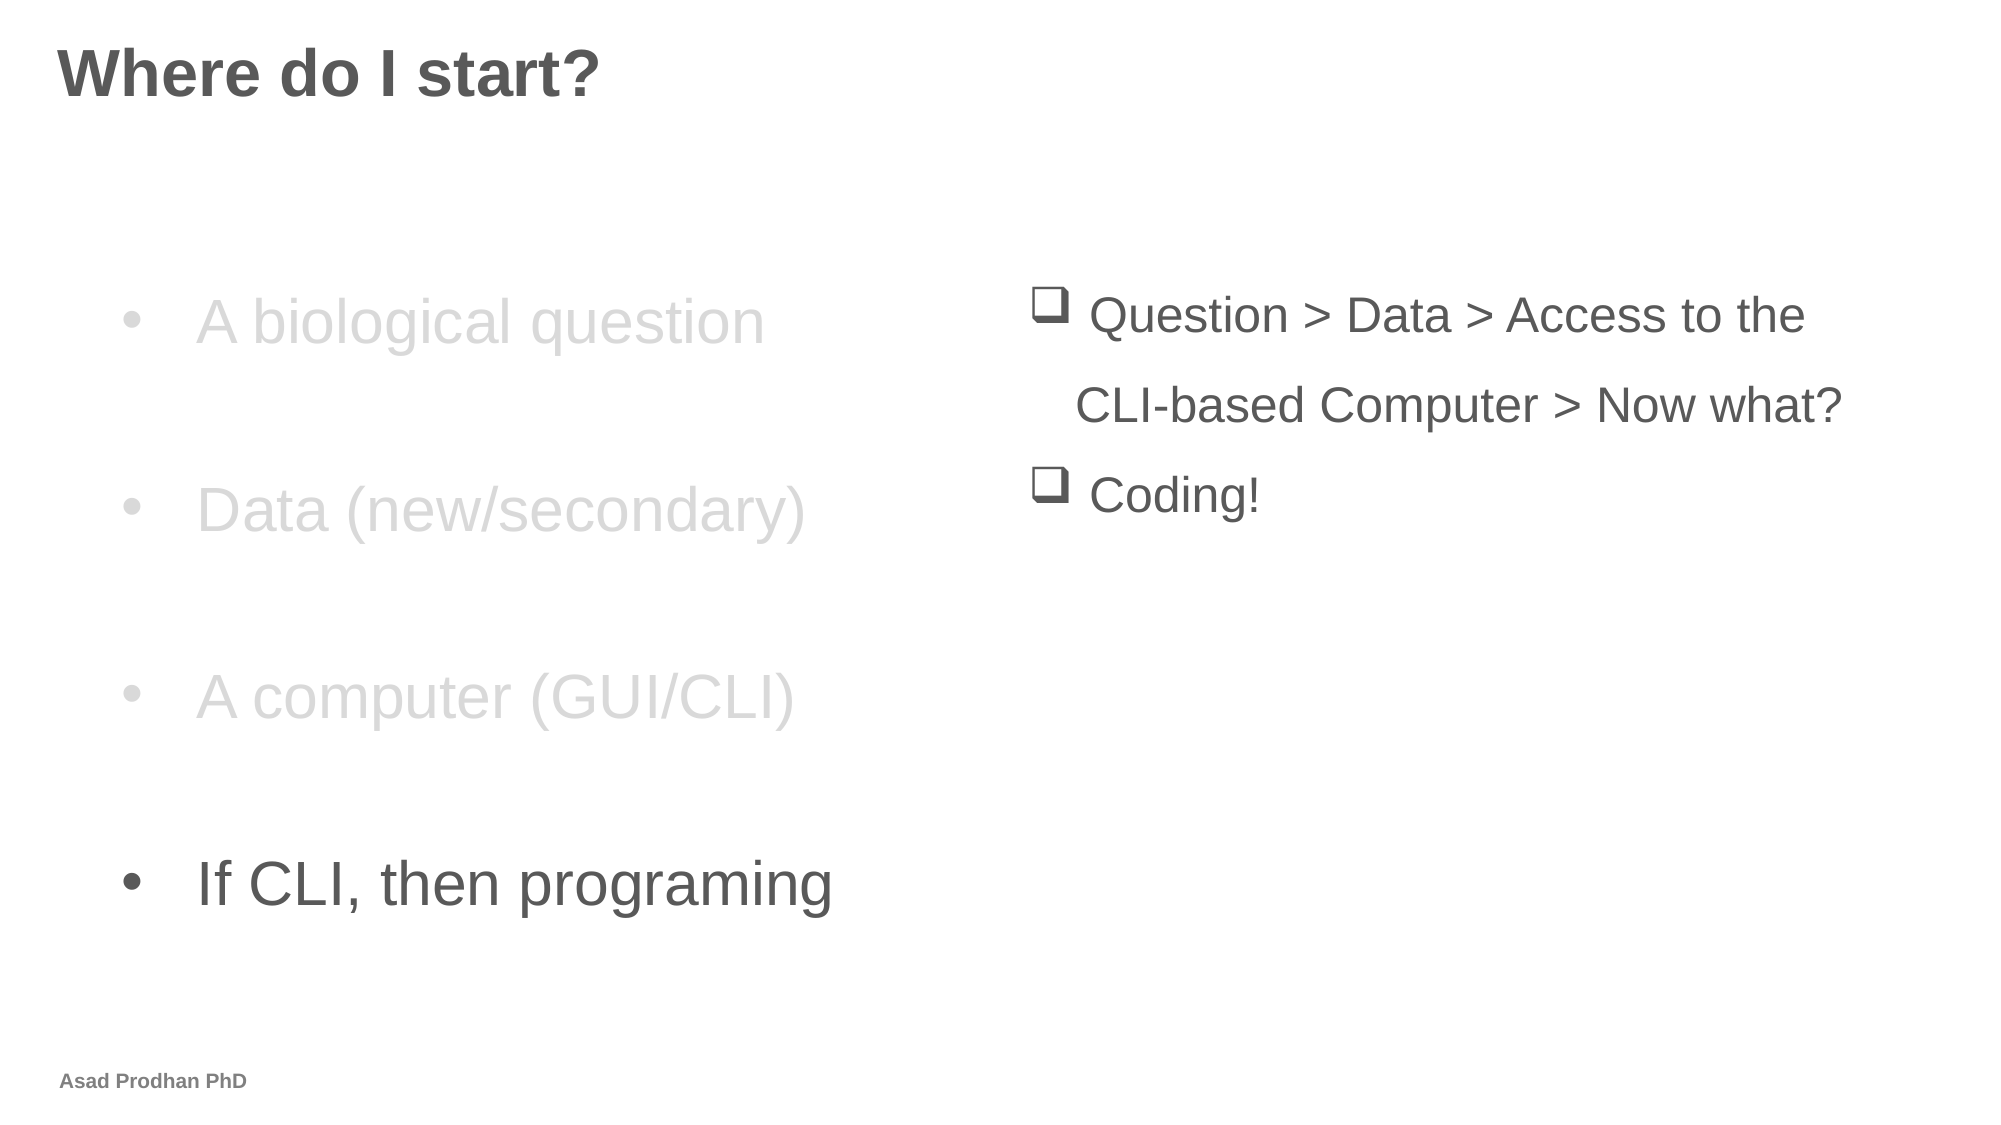

Where do I start?
A biological question
Data (new/secondary)
A computer (GUI/CLI)
If CLI, then programing
 Question > Data > Access to the CLI-based Computer > Now what?
 Coding!
Asad Prodhan PhD